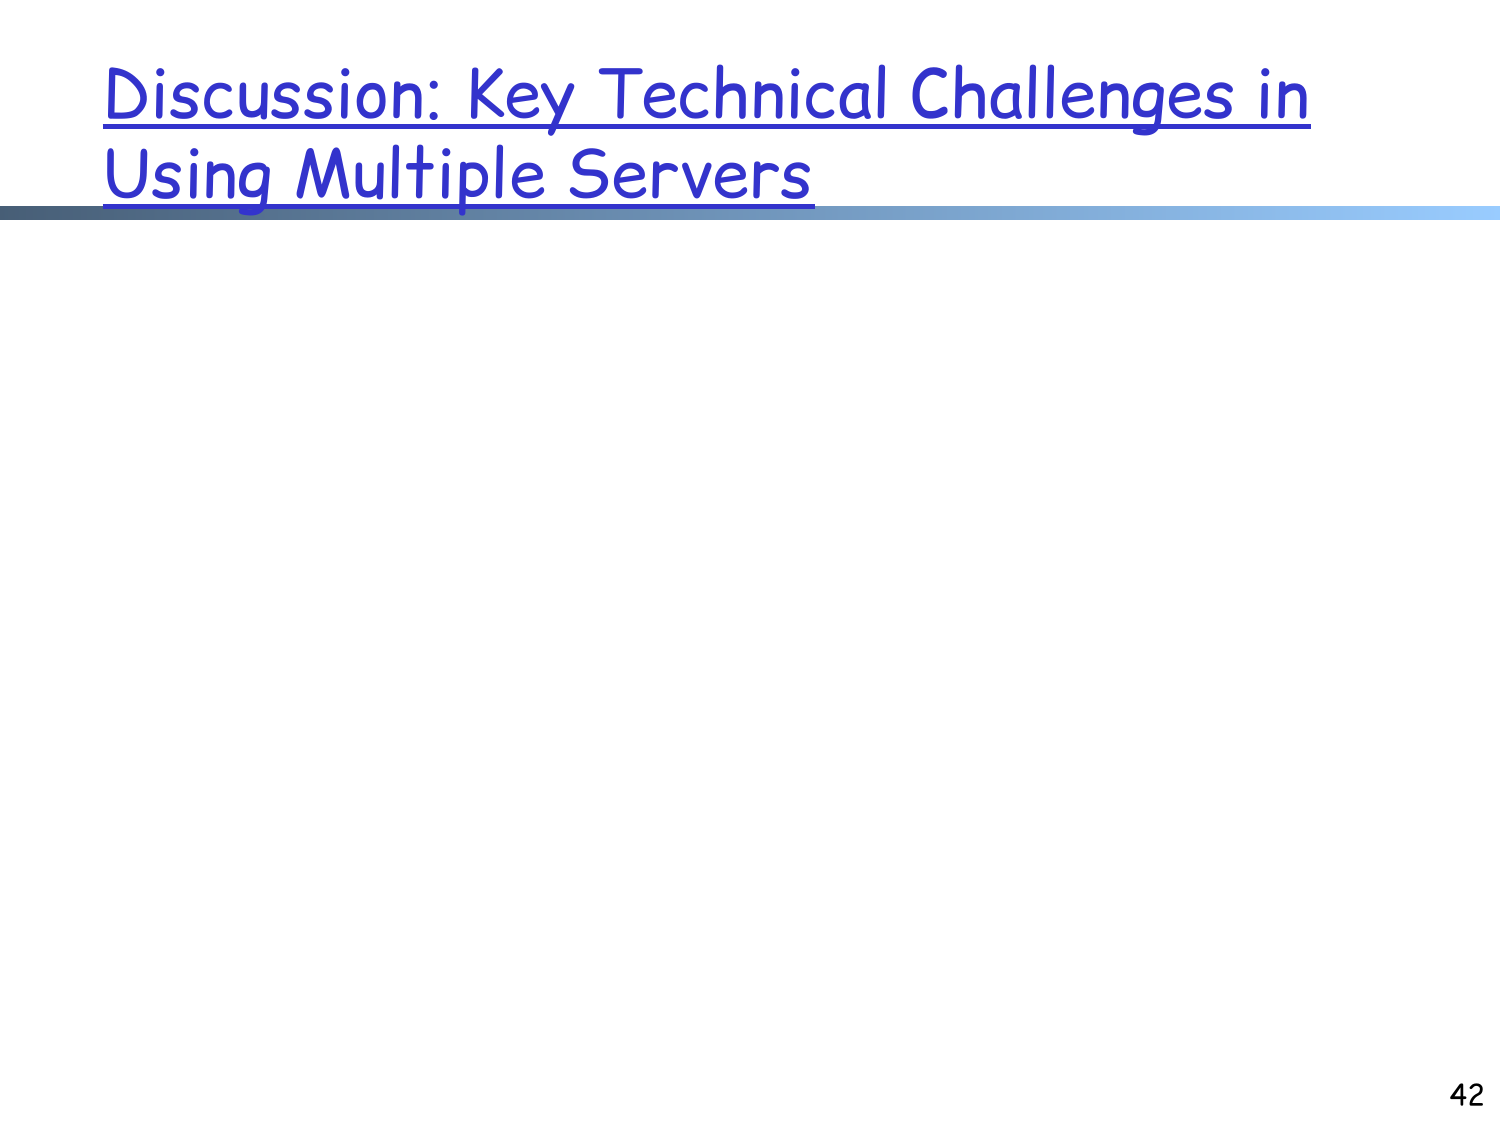

# Discussion: Key Technical Challenges in Using Multiple Servers

42